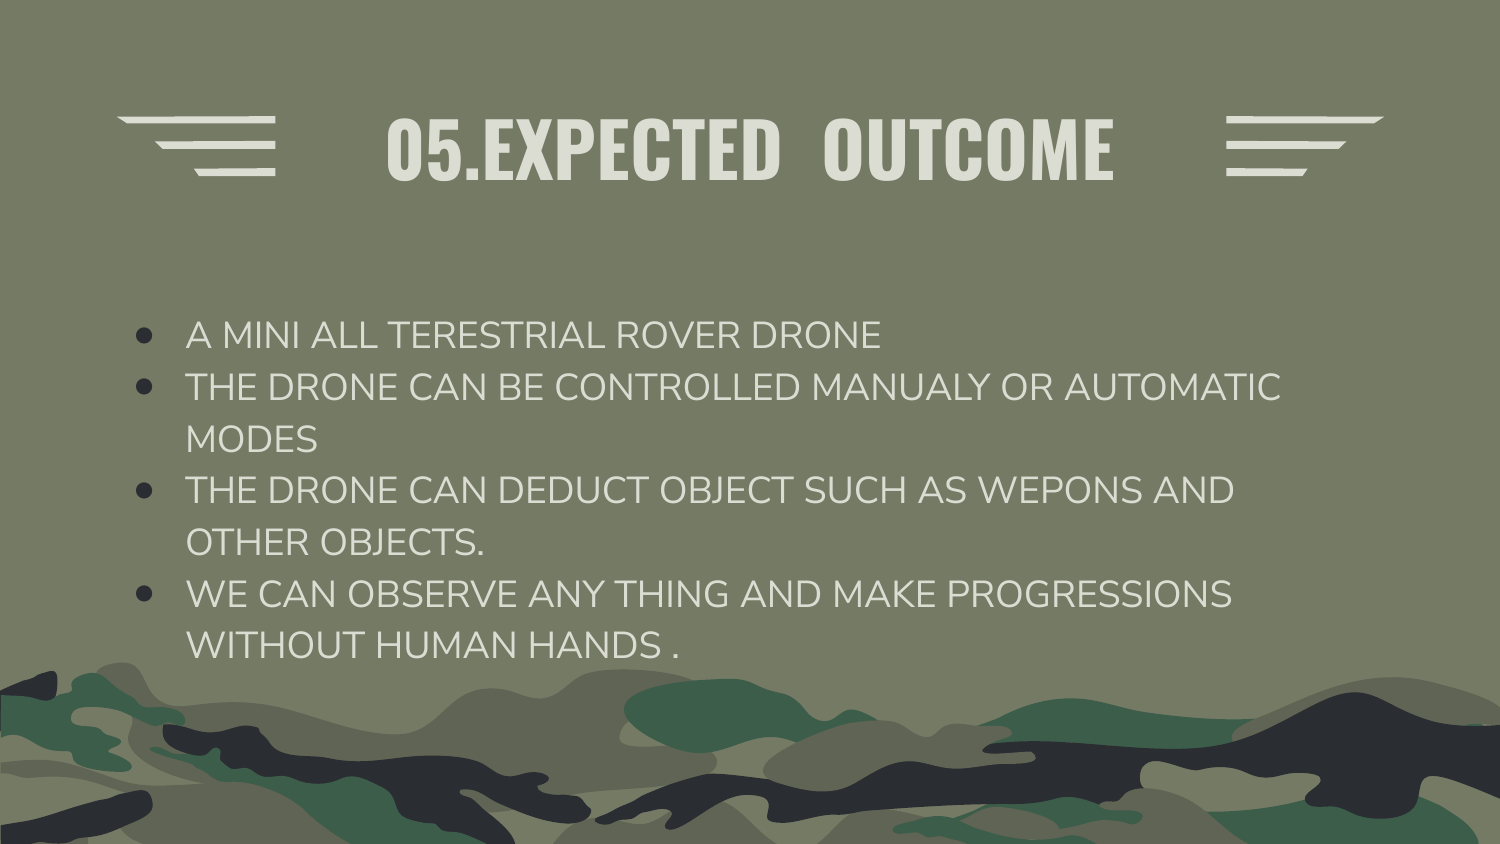

# 05.EXPECTED  OUTCOME

A MINI ALL TERESTRIAL ROVER DRONE
THE DRONE CAN BE CONTROLLED MANUALY OR AUTOMATIC MODES
THE DRONE CAN DEDUCT OBJECT SUCH AS WEPONS AND OTHER OBJECTS.
WE CAN OBSERVE ANY THING AND MAKE PROGRESSIONS WITHOUT HUMAN HANDS .